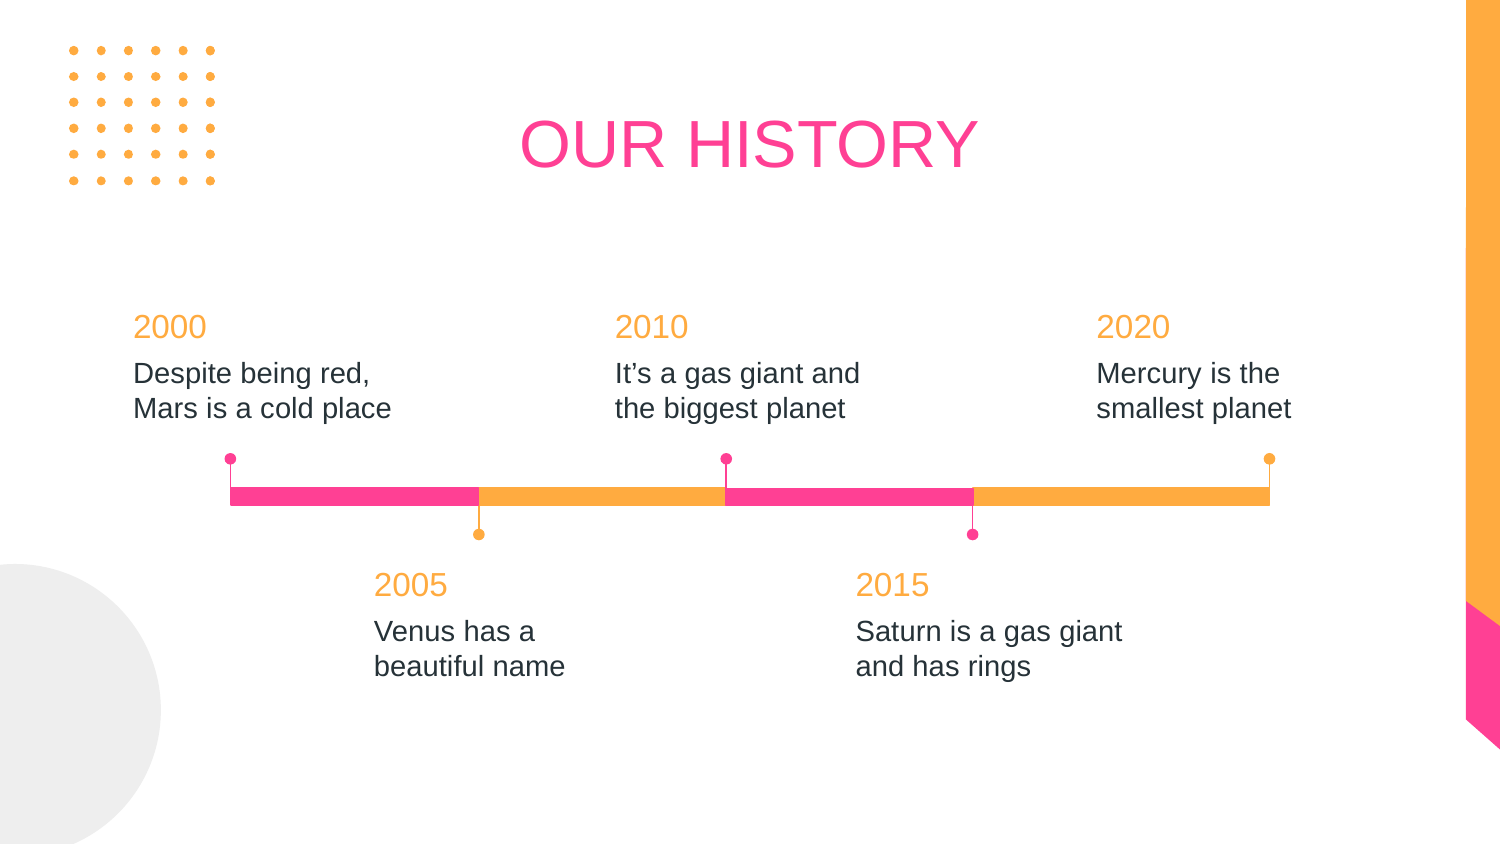

# OUR HISTORY
2000
2010
2020
Despite being red, Mars is a cold place
It’s a gas giant and the biggest planet
Mercury is the smallest planet

2005
2015
Venus has a beautiful name
Saturn is a gas giant and has rings